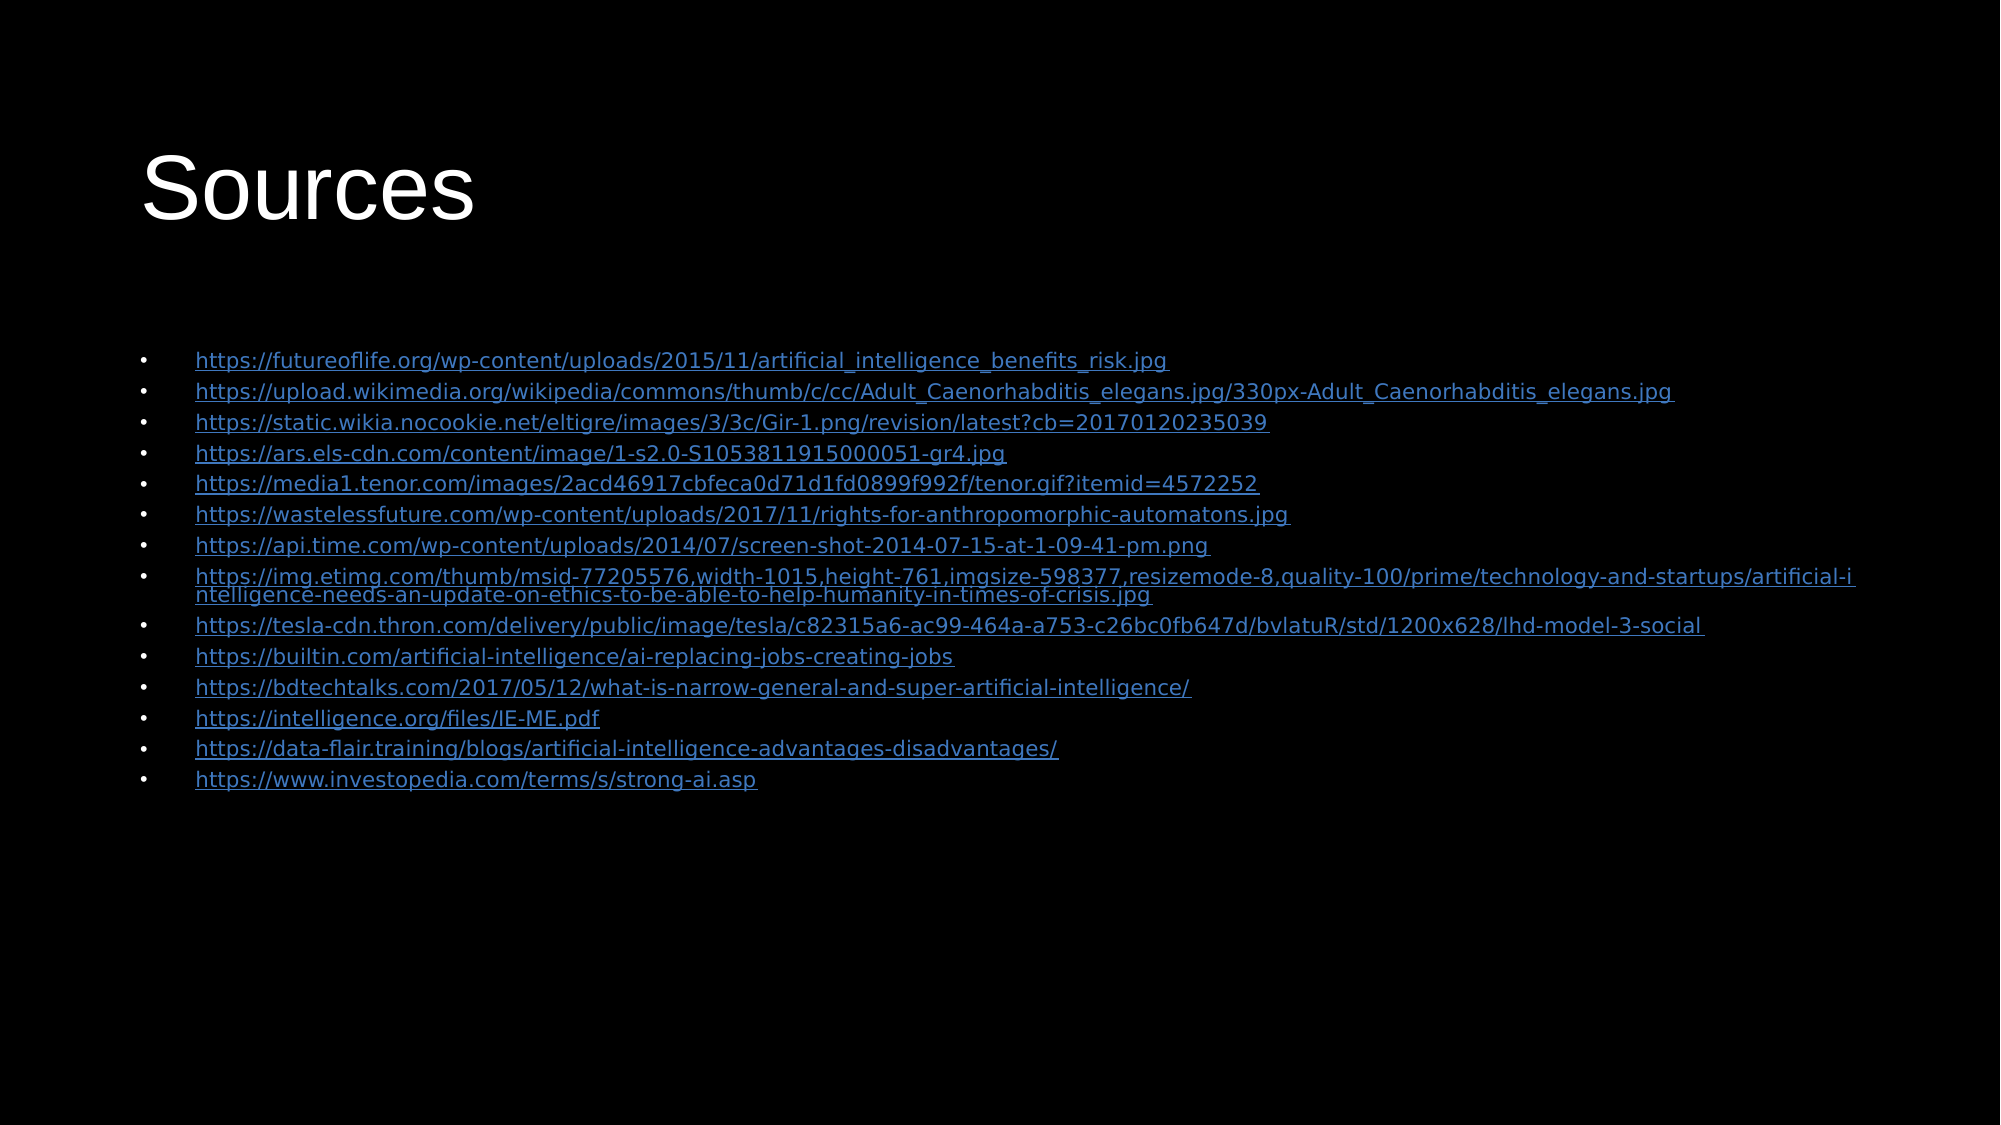

# Sources
https://futureoflife.org/wp-content/uploads/2015/11/artificial_intelligence_benefits_risk.jpg
https://upload.wikimedia.org/wikipedia/commons/thumb/c/cc/Adult_Caenorhabditis_elegans.jpg/330px-Adult_Caenorhabditis_elegans.jpg
https://static.wikia.nocookie.net/eltigre/images/3/3c/Gir-1.png/revision/latest?cb=20170120235039
https://ars.els-cdn.com/content/image/1-s2.0-S1053811915000051-gr4.jpg
https://media1.tenor.com/images/2acd46917cbfeca0d71d1fd0899f992f/tenor.gif?itemid=4572252
https://wastelessfuture.com/wp-content/uploads/2017/11/rights-for-anthropomorphic-automatons.jpg
https://api.time.com/wp-content/uploads/2014/07/screen-shot-2014-07-15-at-1-09-41-pm.png
https://img.etimg.com/thumb/msid-77205576,width-1015,height-761,imgsize-598377,resizemode-8,quality-100/prime/technology-and-startups/artificial-intelligence-needs-an-update-on-ethics-to-be-able-to-help-humanity-in-times-of-crisis.jpg
https://tesla-cdn.thron.com/delivery/public/image/tesla/c82315a6-ac99-464a-a753-c26bc0fb647d/bvlatuR/std/1200x628/lhd-model-3-social
https://builtin.com/artificial-intelligence/ai-replacing-jobs-creating-jobs
https://bdtechtalks.com/2017/05/12/what-is-narrow-general-and-super-artificial-intelligence/
https://intelligence.org/files/IE-ME.pdf
https://data-flair.training/blogs/artificial-intelligence-advantages-disadvantages/
https://www.investopedia.com/terms/s/strong-ai.asp